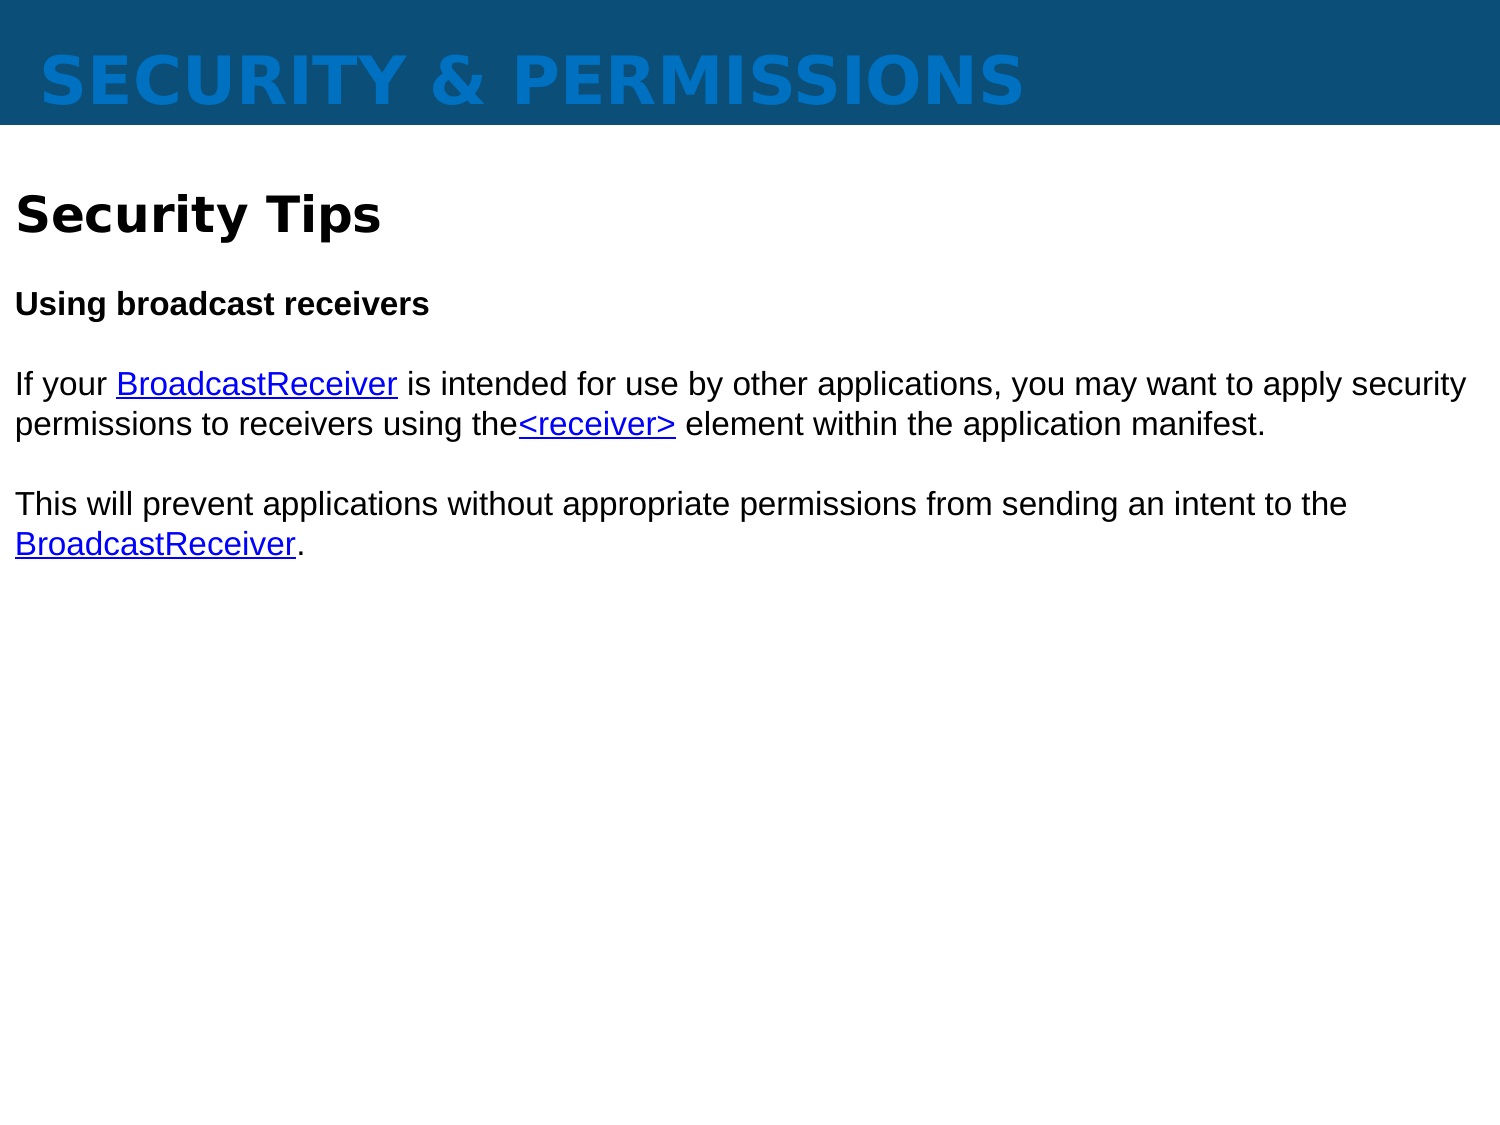

# SECURITY & PERMISSIONS
Security Tips
Using broadcast receivers

If your BroadcastReceiver is intended for use by other applications, you may want to apply security permissions to receivers using the<receiver> element within the application manifest.

This will prevent applications without appropriate permissions from sending an intent to the BroadcastReceiver.